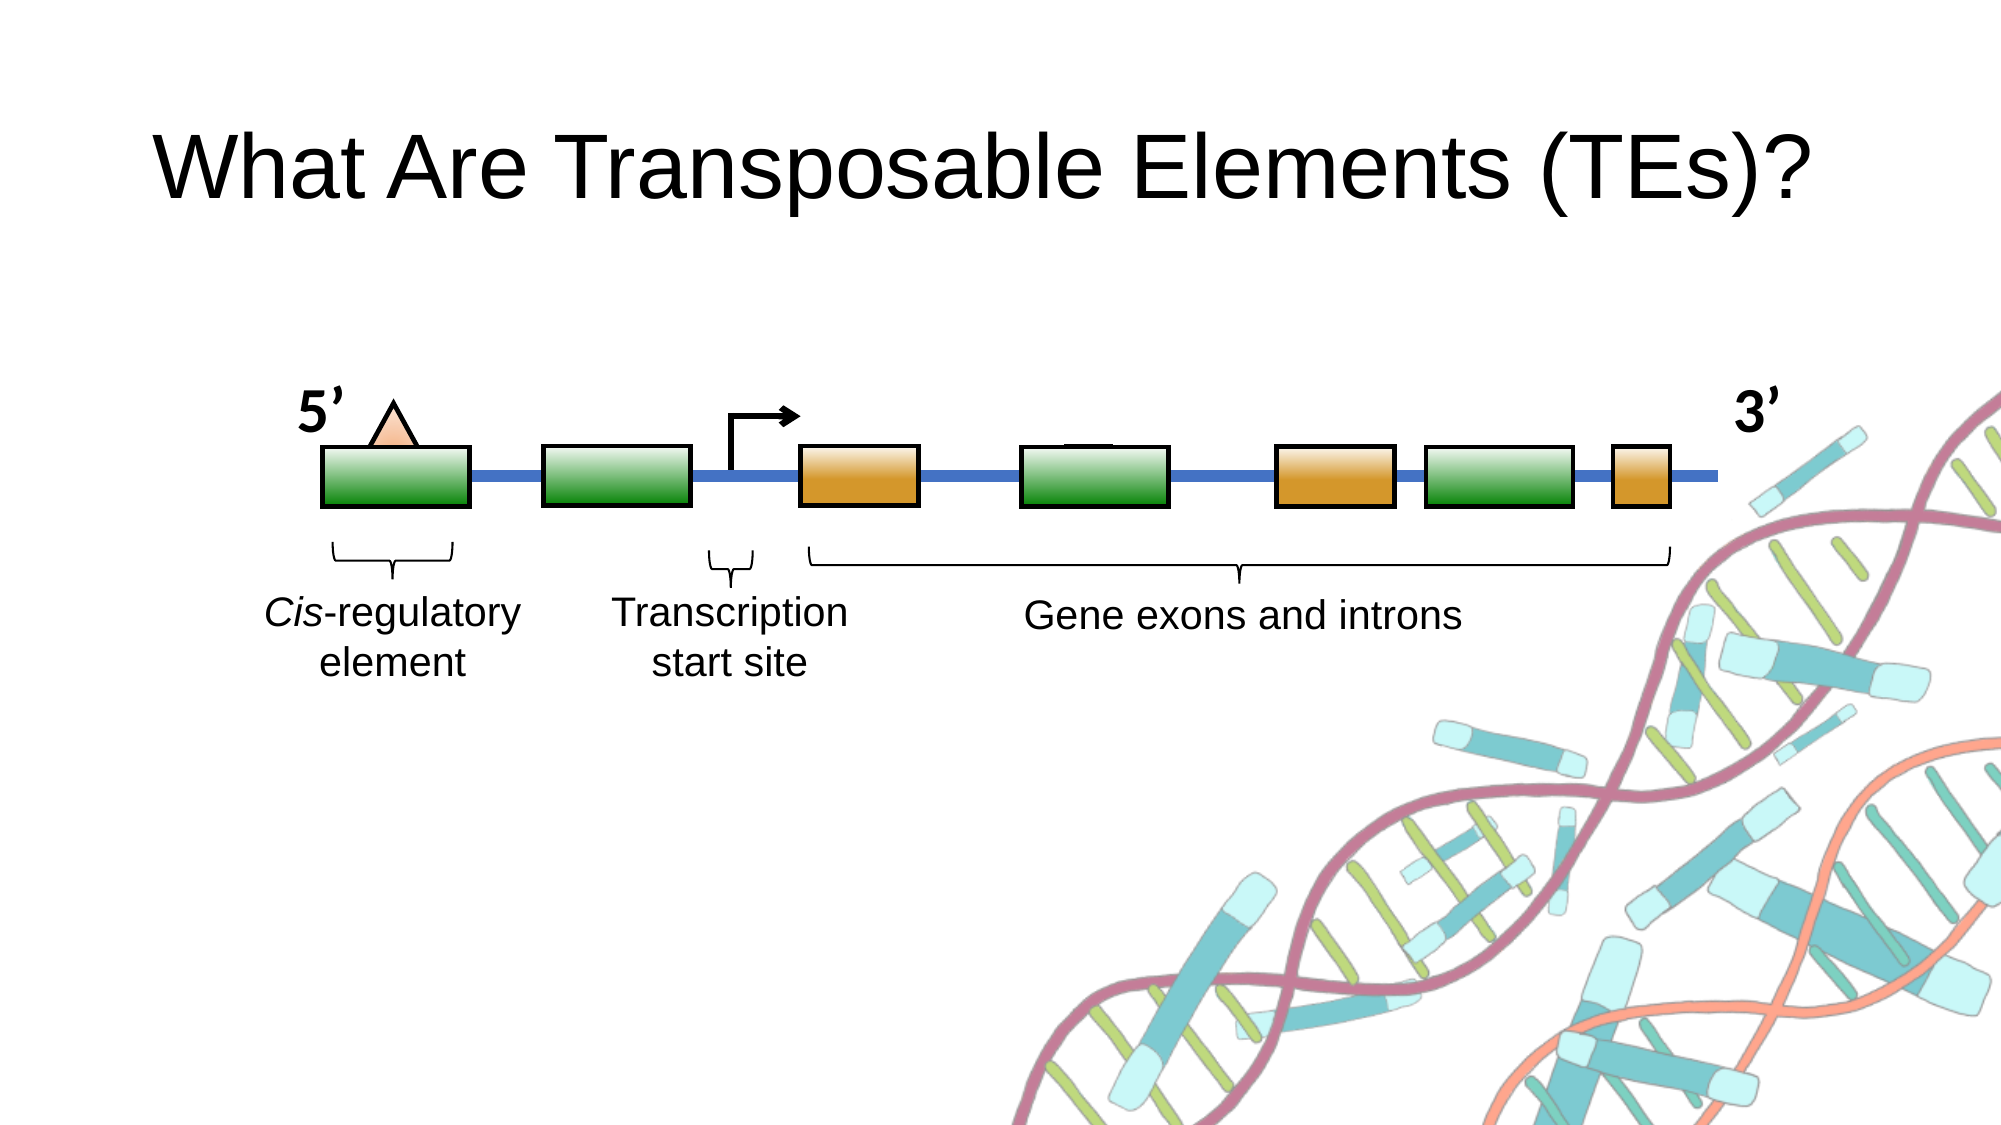

# What Are Transposable Elements (TEs)?

5’
3’

Transcription start site

Cis-regulatory
element
Gene exons and introns